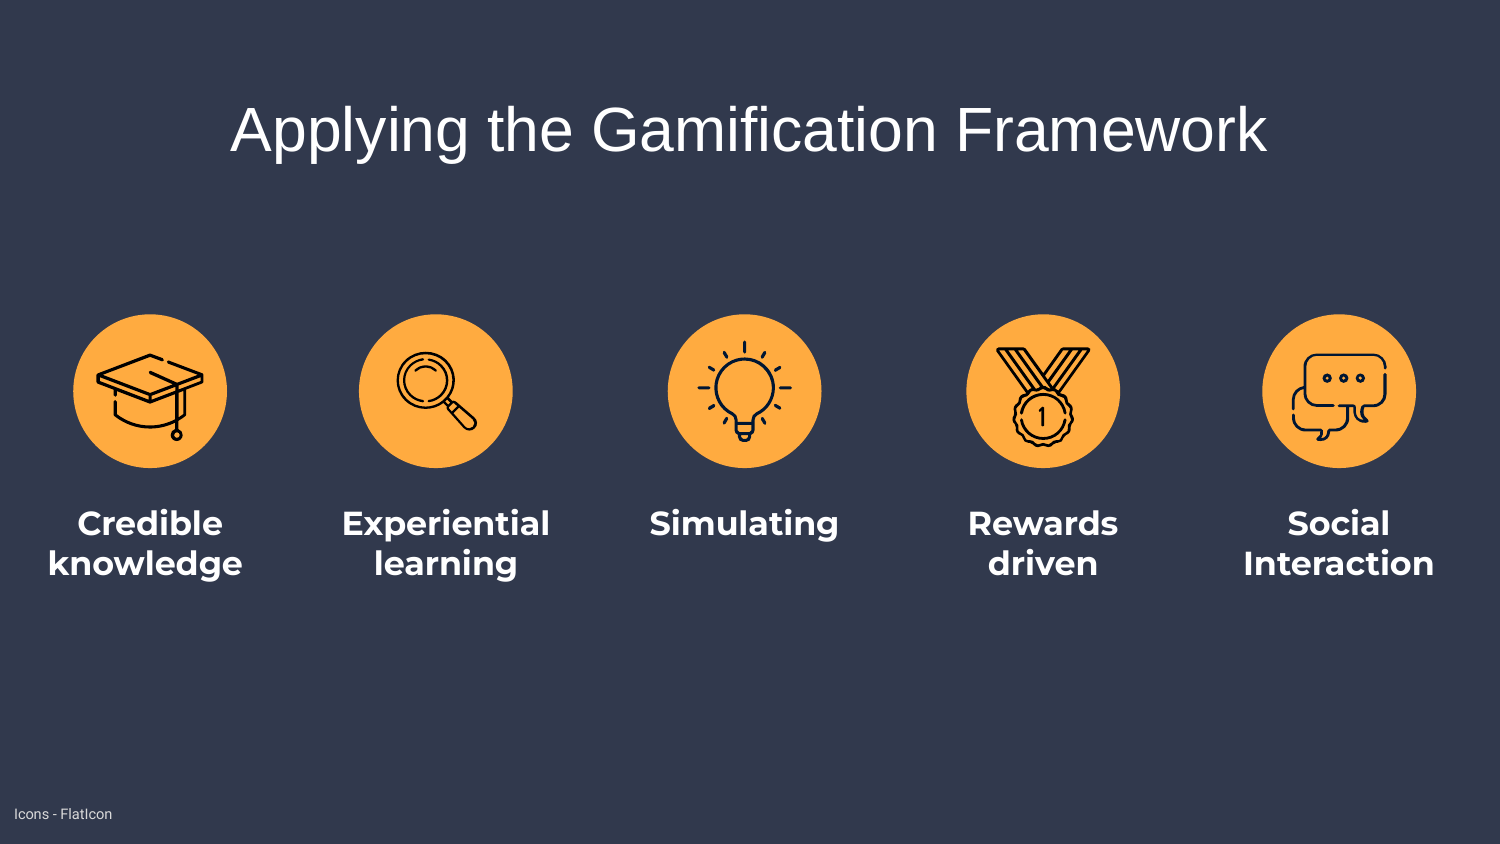

# Applying the Gamification Framework

Credible knowledge

Experiential learning

Simulating
Social Interaction
Rewards driven

Icons - FlatIcon